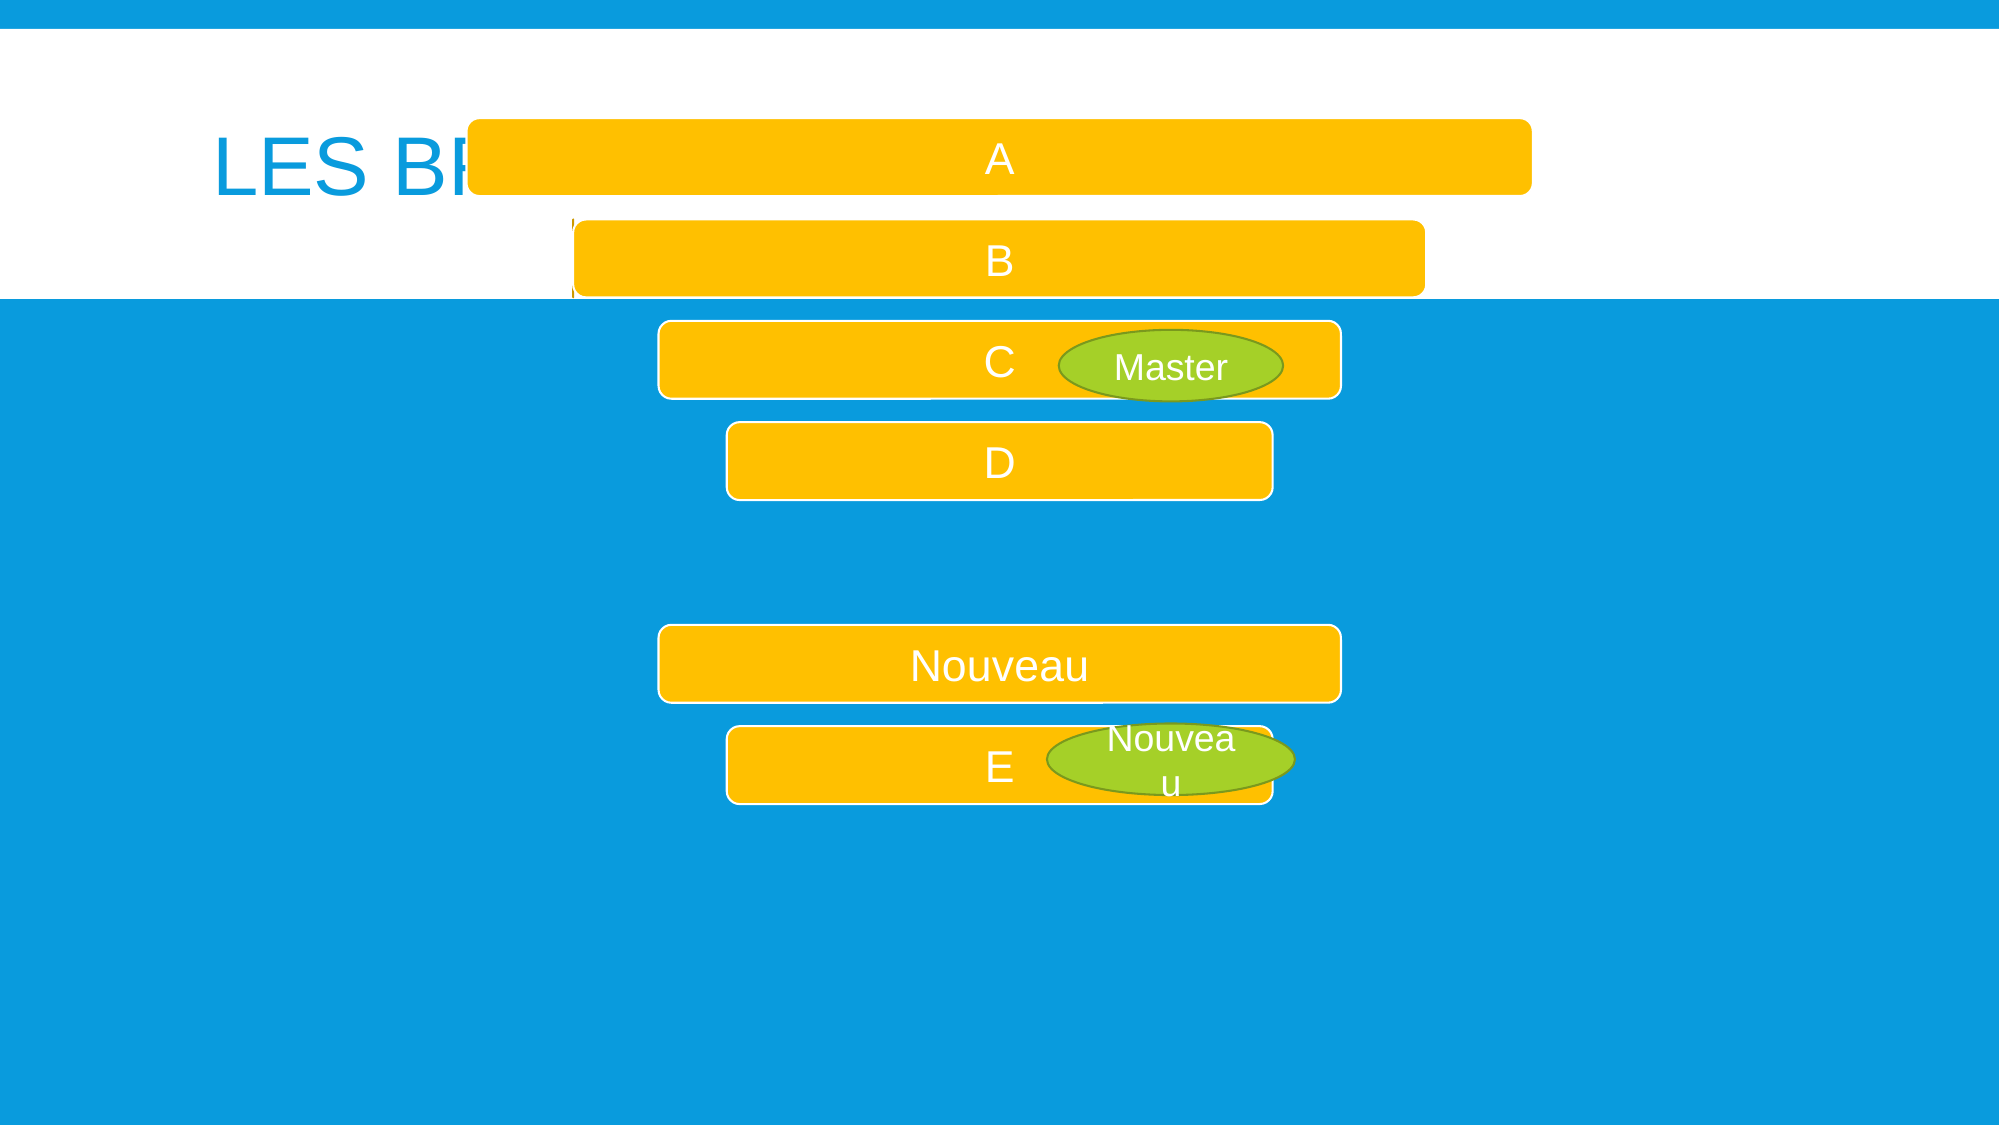

# Les branches
A
C
B
Nouveau
D
E
Master
Nouveau